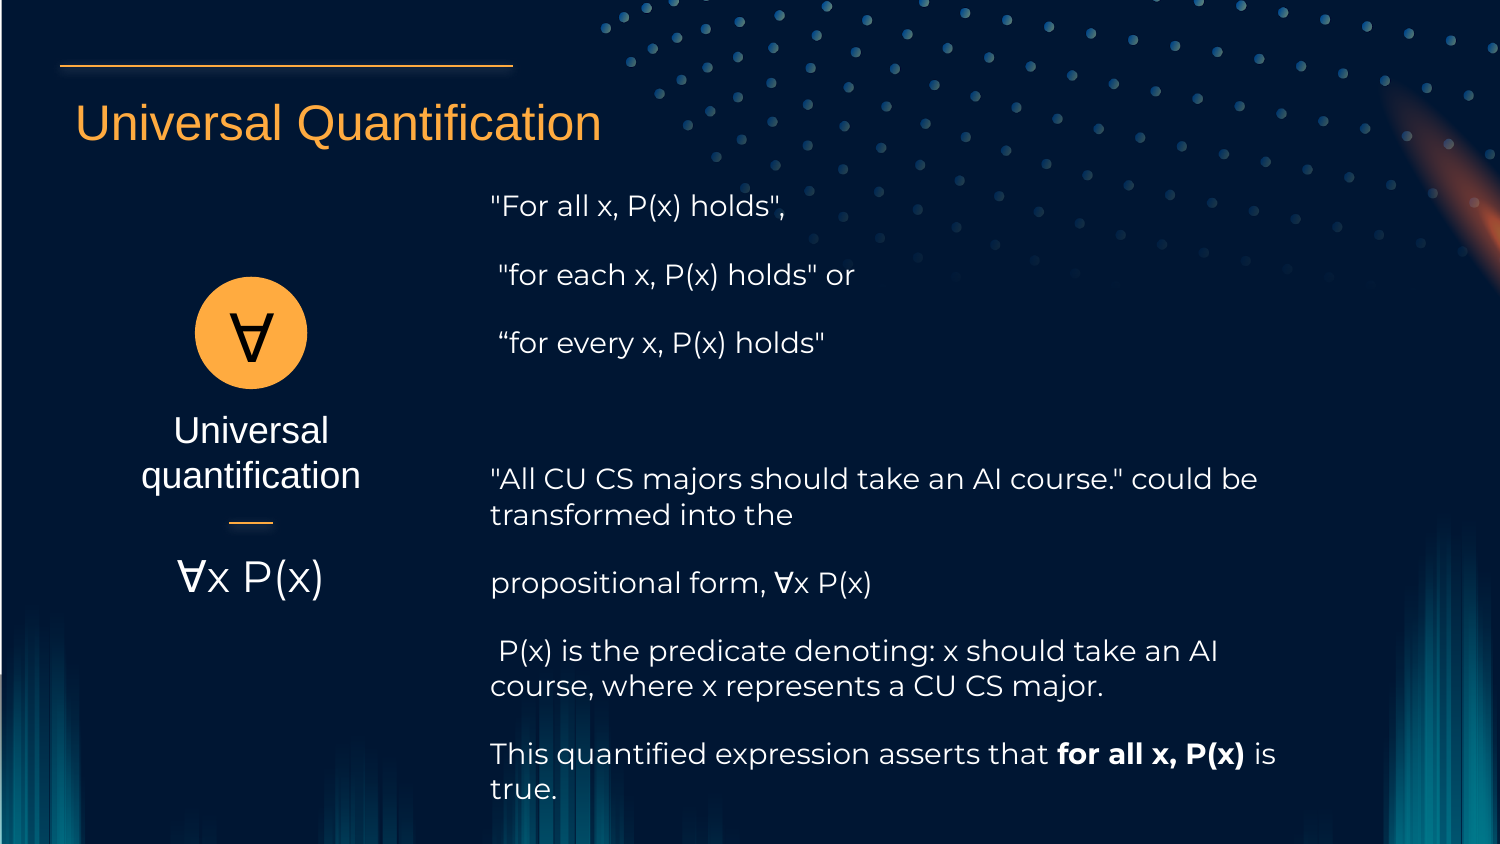

Universal Quantification
"For all x, P(x) holds",
 "for each x, P(x) holds" or
 “for every x, P(x) holds"

"All CU CS majors should take an AI course." could be transformed into the
propositional form, ∀x P(x)
 P(x) is the predicate denoting: x should take an AI course, where x represents a CU CS major.
This quantified expression asserts that for all x, P(x) is true.

∀
Universal quantification
∀x P(x)